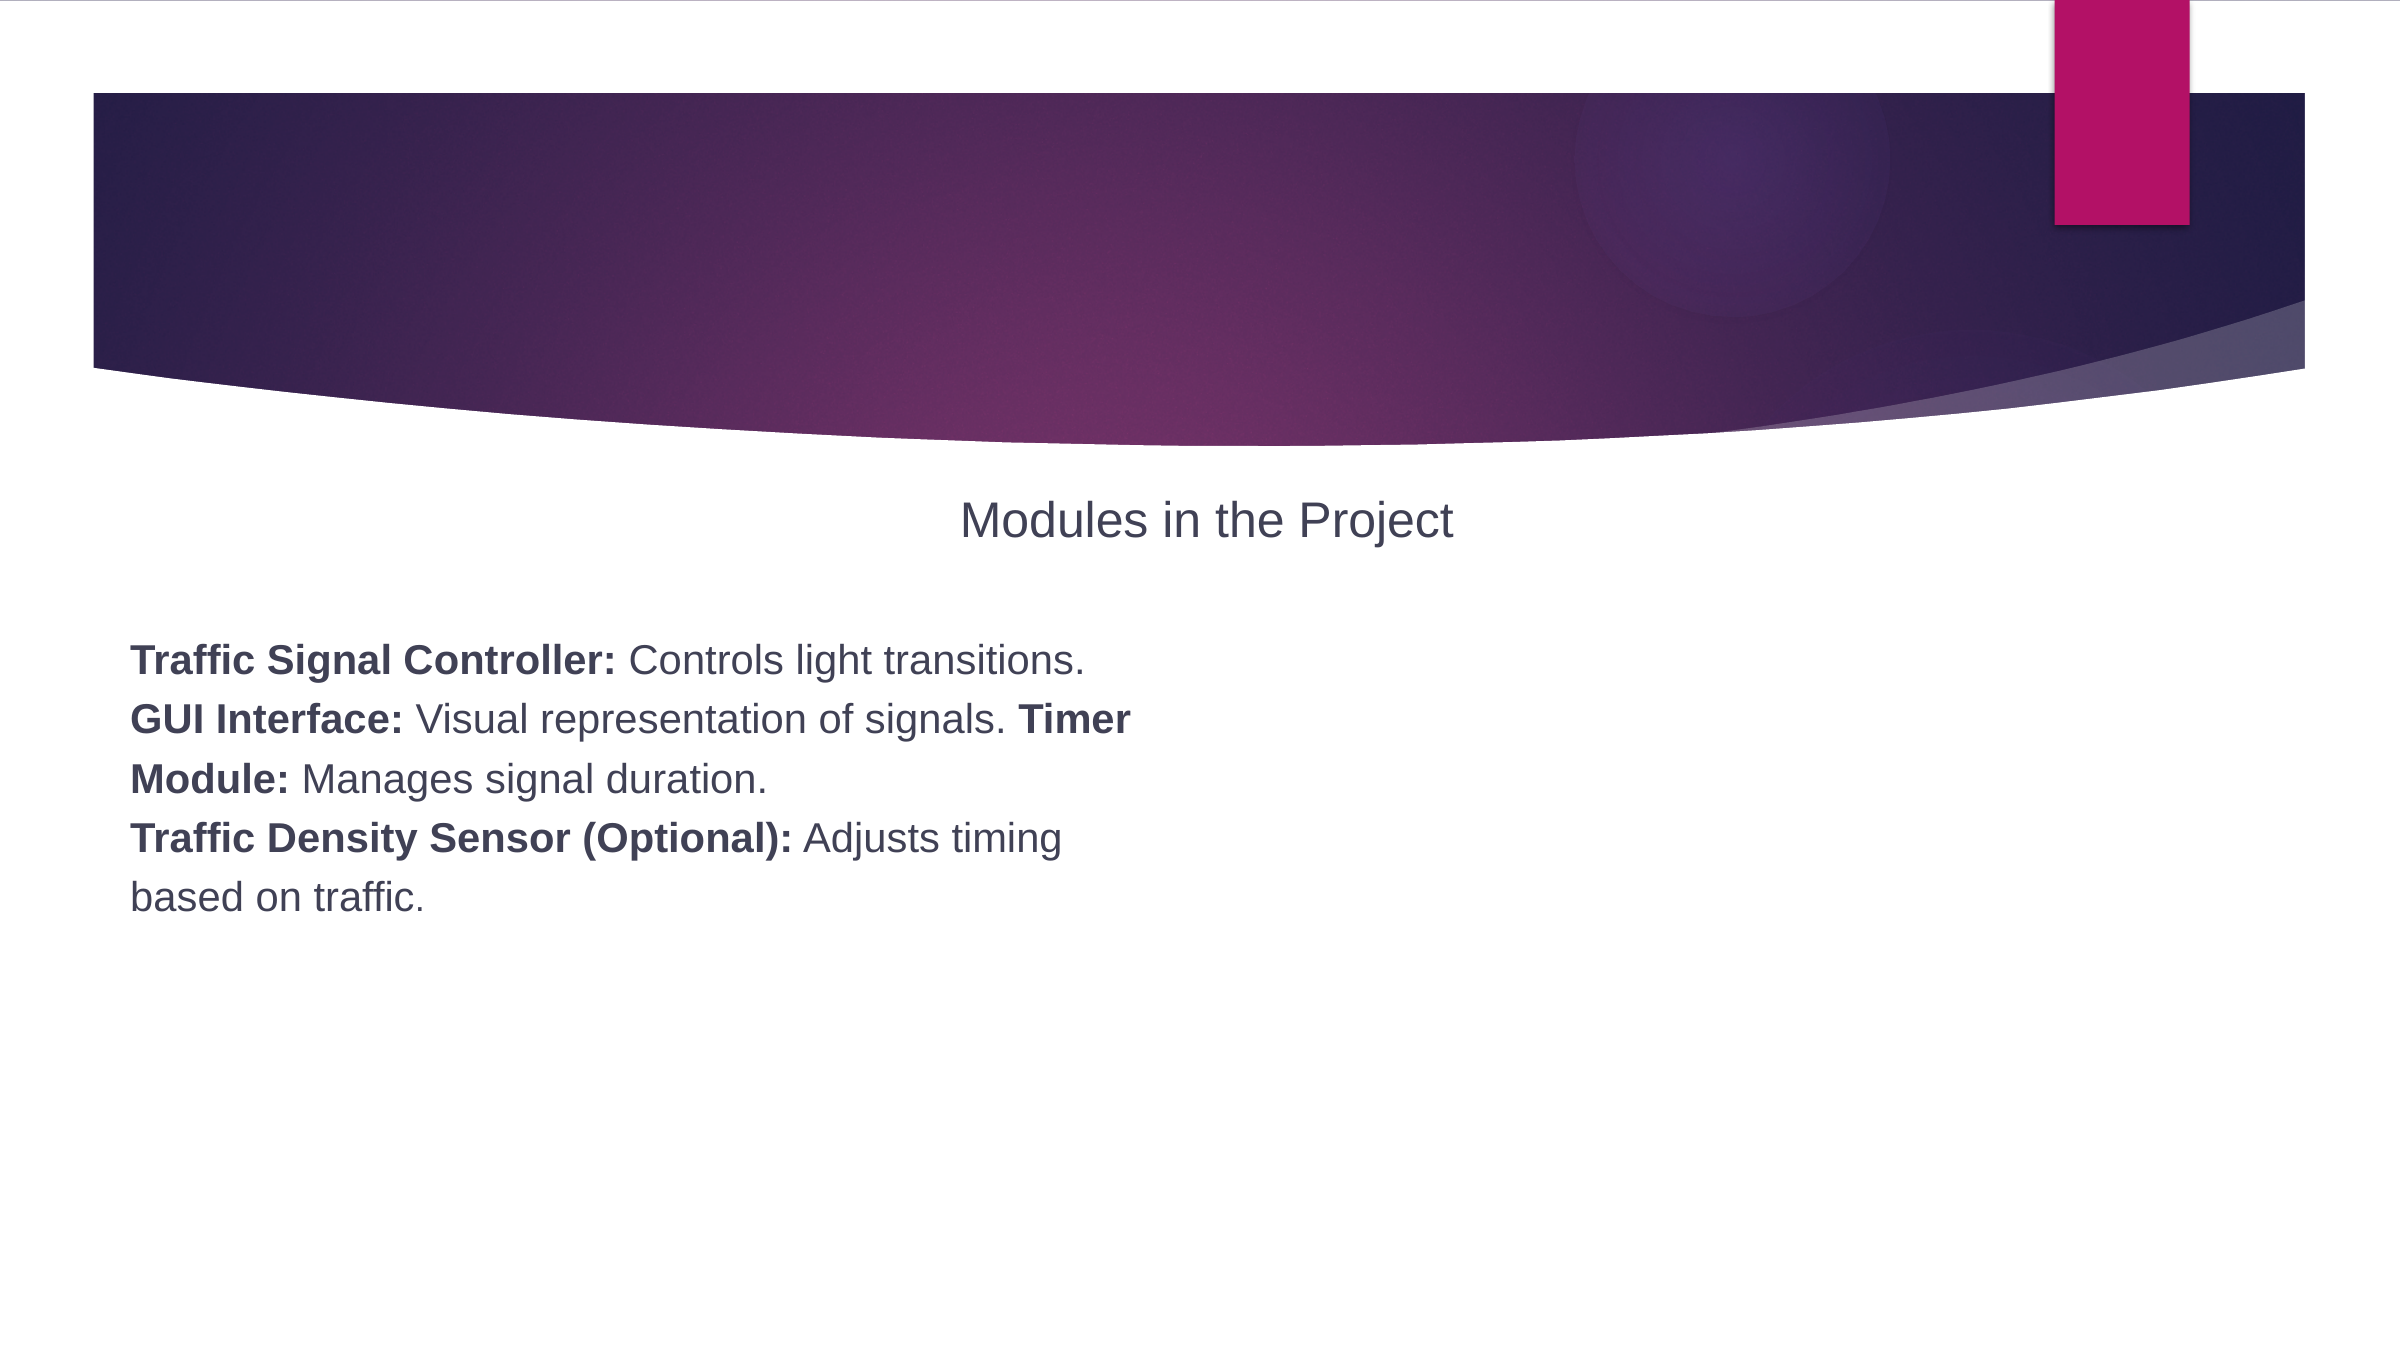

Modules in the Project
Traffic Signal Controller: Controls light transitions. GUI Interface: Visual representation of signals. Timer Module: Manages signal duration.
Traffic Density Sensor (Optional): Adjusts timing based on traffic.